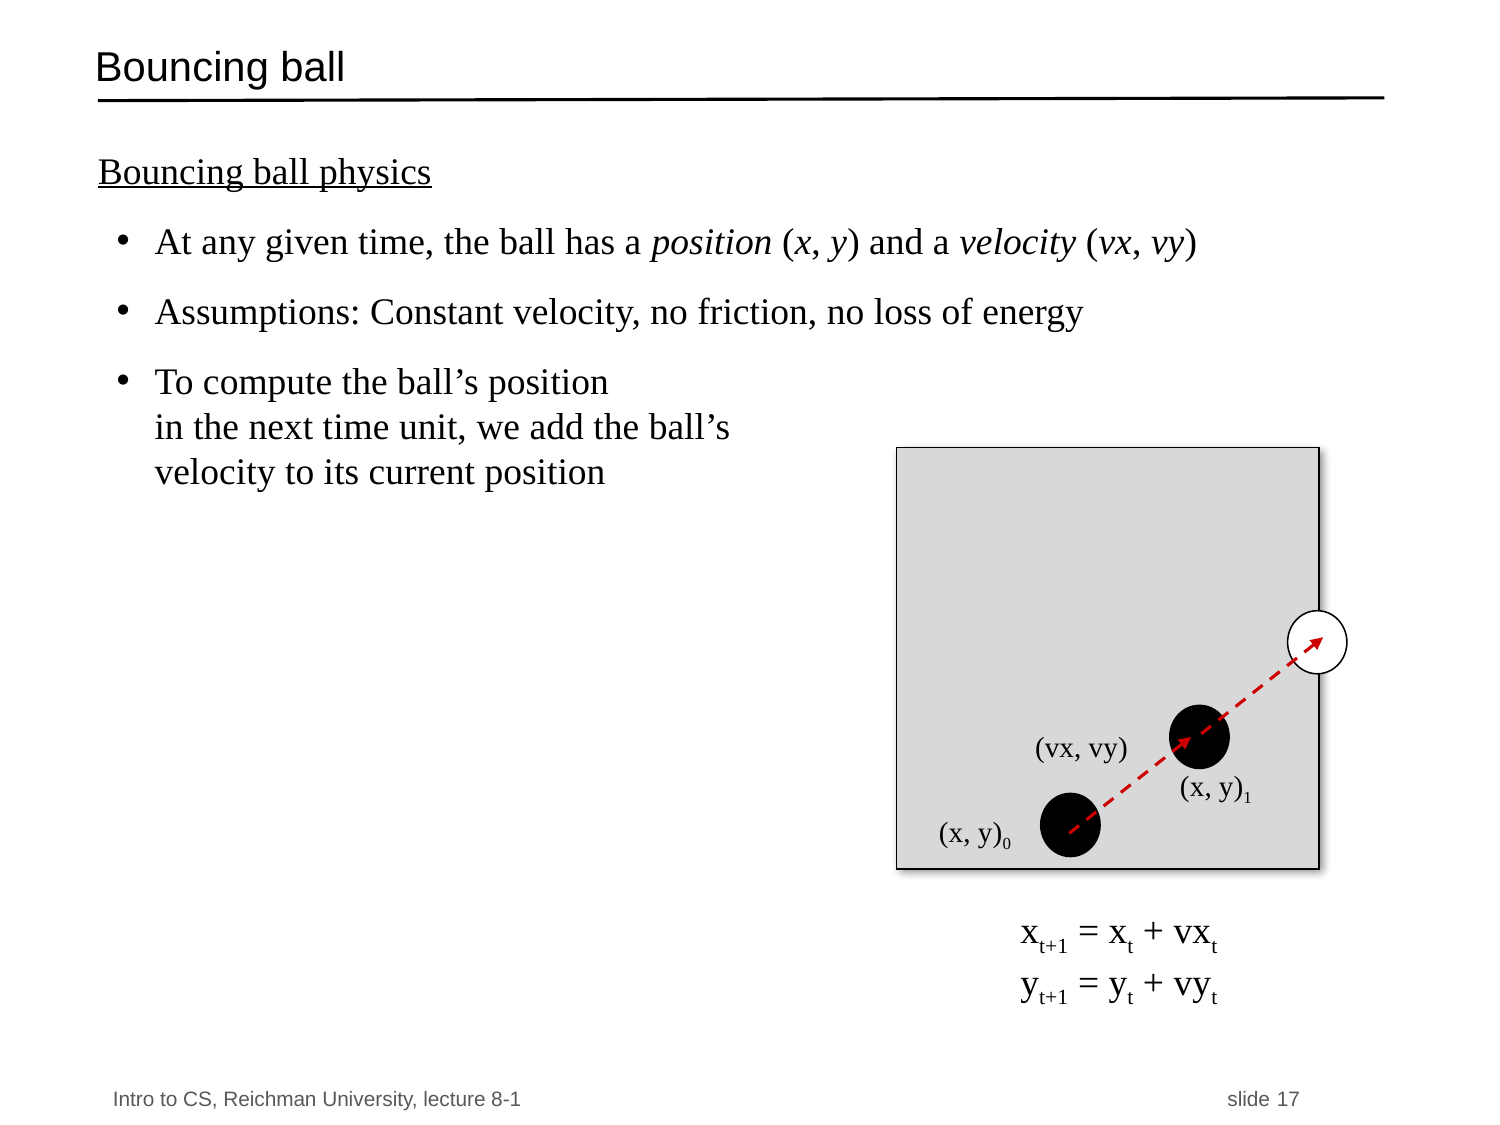

# Bouncing ball
Bouncing ball physics
At any given time, the ball has a position (x, y) and a velocity (vx, vy)
Assumptions: Constant velocity, no friction, no loss of energy
To compute the ball’s position
in the next time unit, we add the ball’s
velocity to its current position

(x, y)1
(vx, vy)

(x, y)0
xt+1 = xt + vxt
yt+1 = yt + vyt